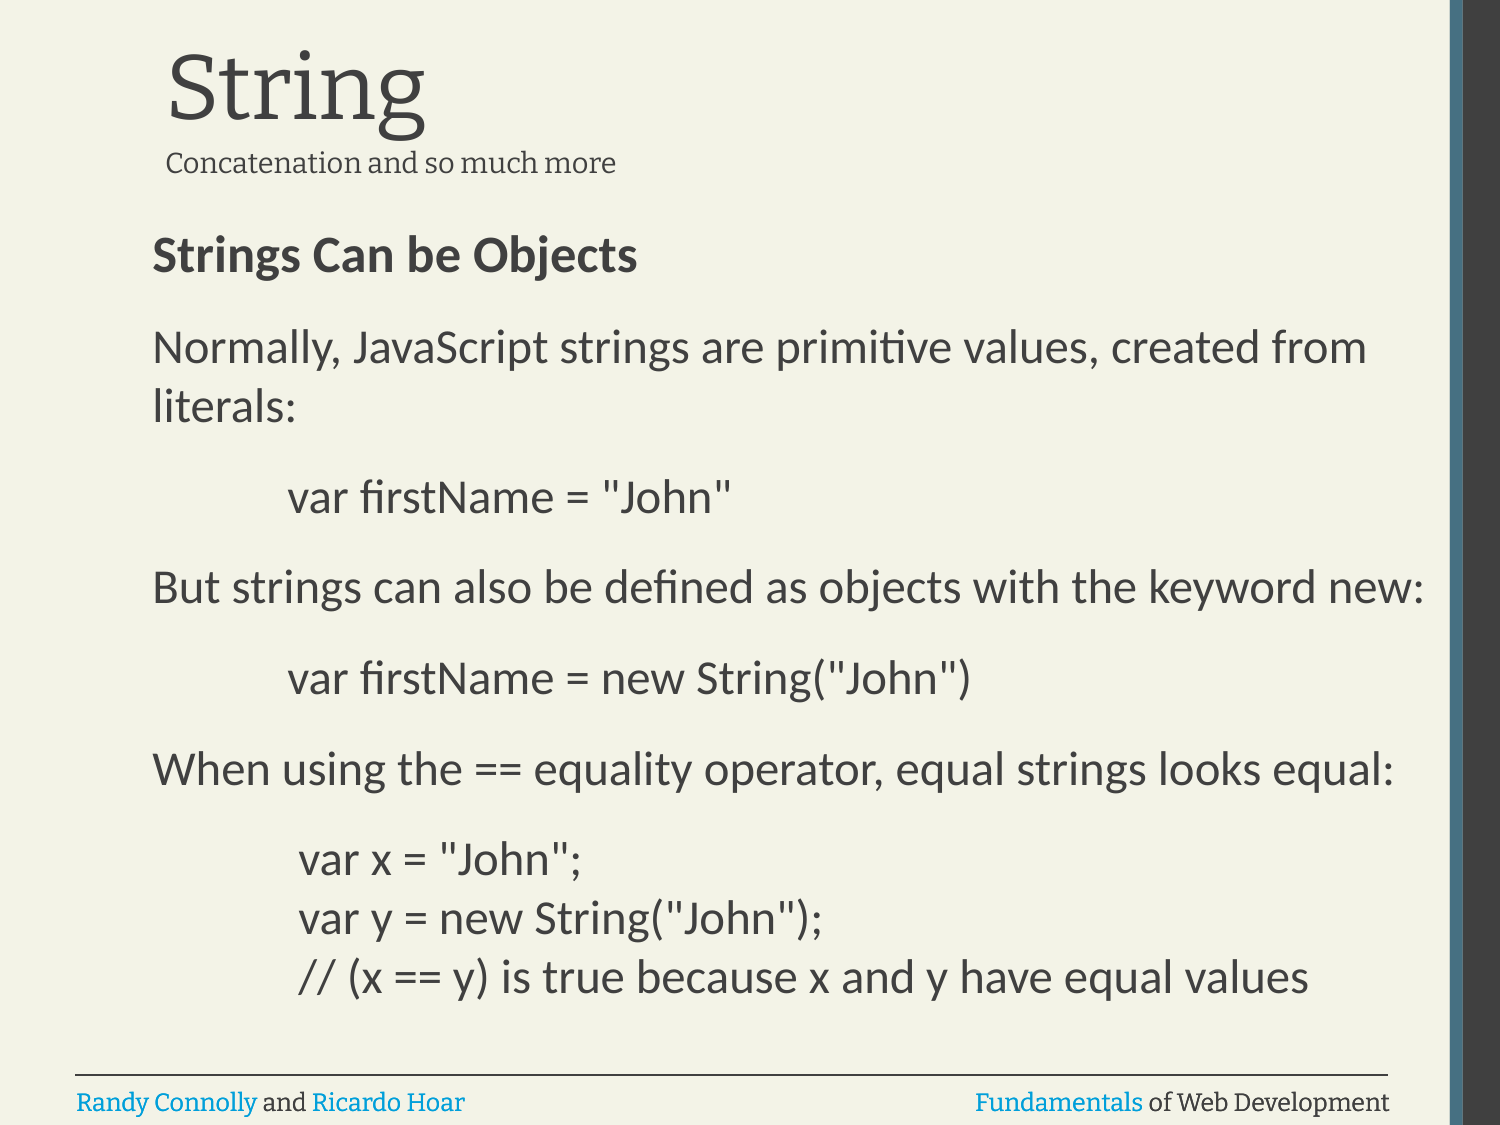

# String
Concatenation and so much more
Strings Can be Objects
Normally, JavaScript strings are primitive values, created from literals:
	var firstName = "John"
But strings can also be defined as objects with the keyword new:
	var firstName = new String("John")
When using the == equality operator, equal strings looks equal:
var x = "John";             
var y = new String("John");
// (x == y) is true because x and y have equal values